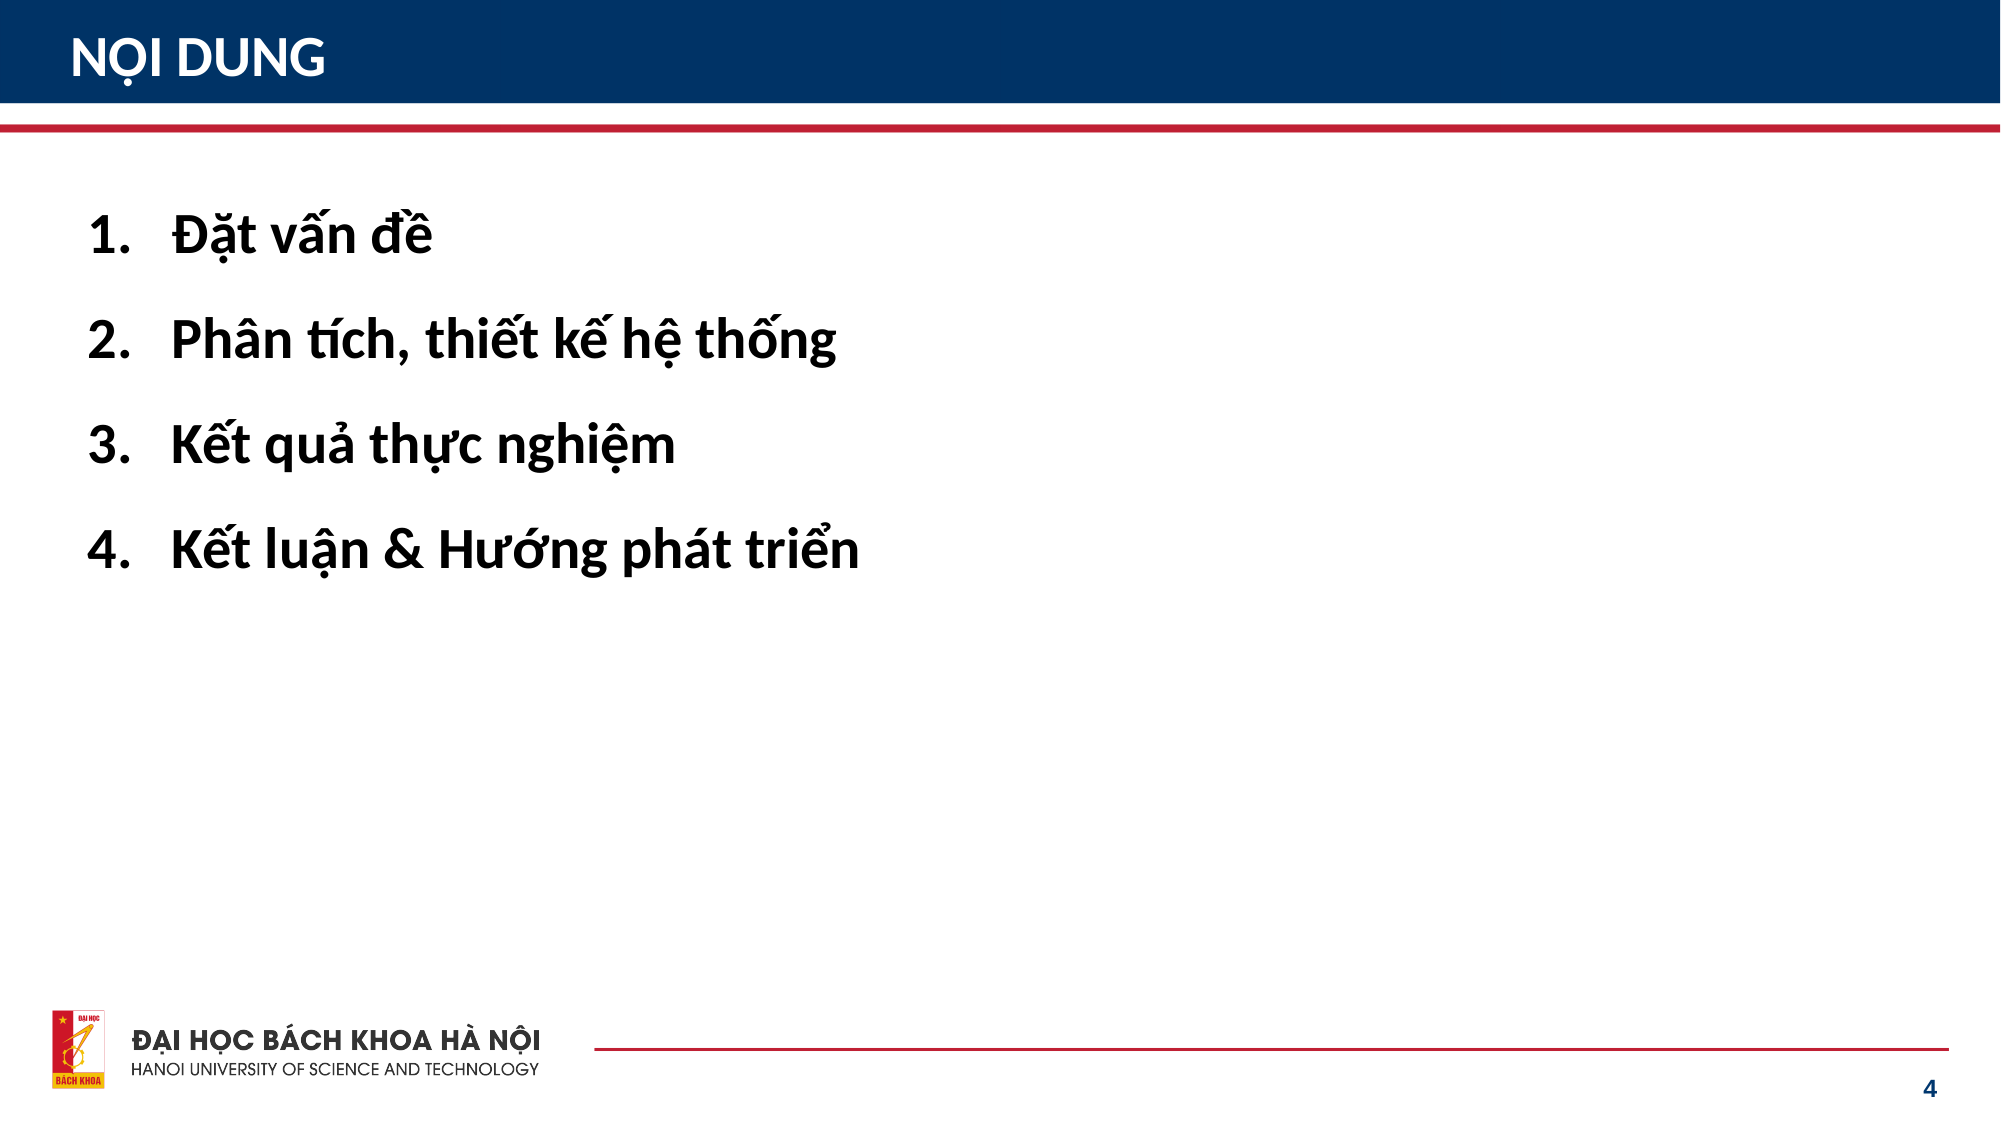

# NỘI DUNG
Đặt vấn đề
Phân tích, thiết kế hệ thống
Kết quả thực nghiệm
Kết luận & Hướng phát triển
4